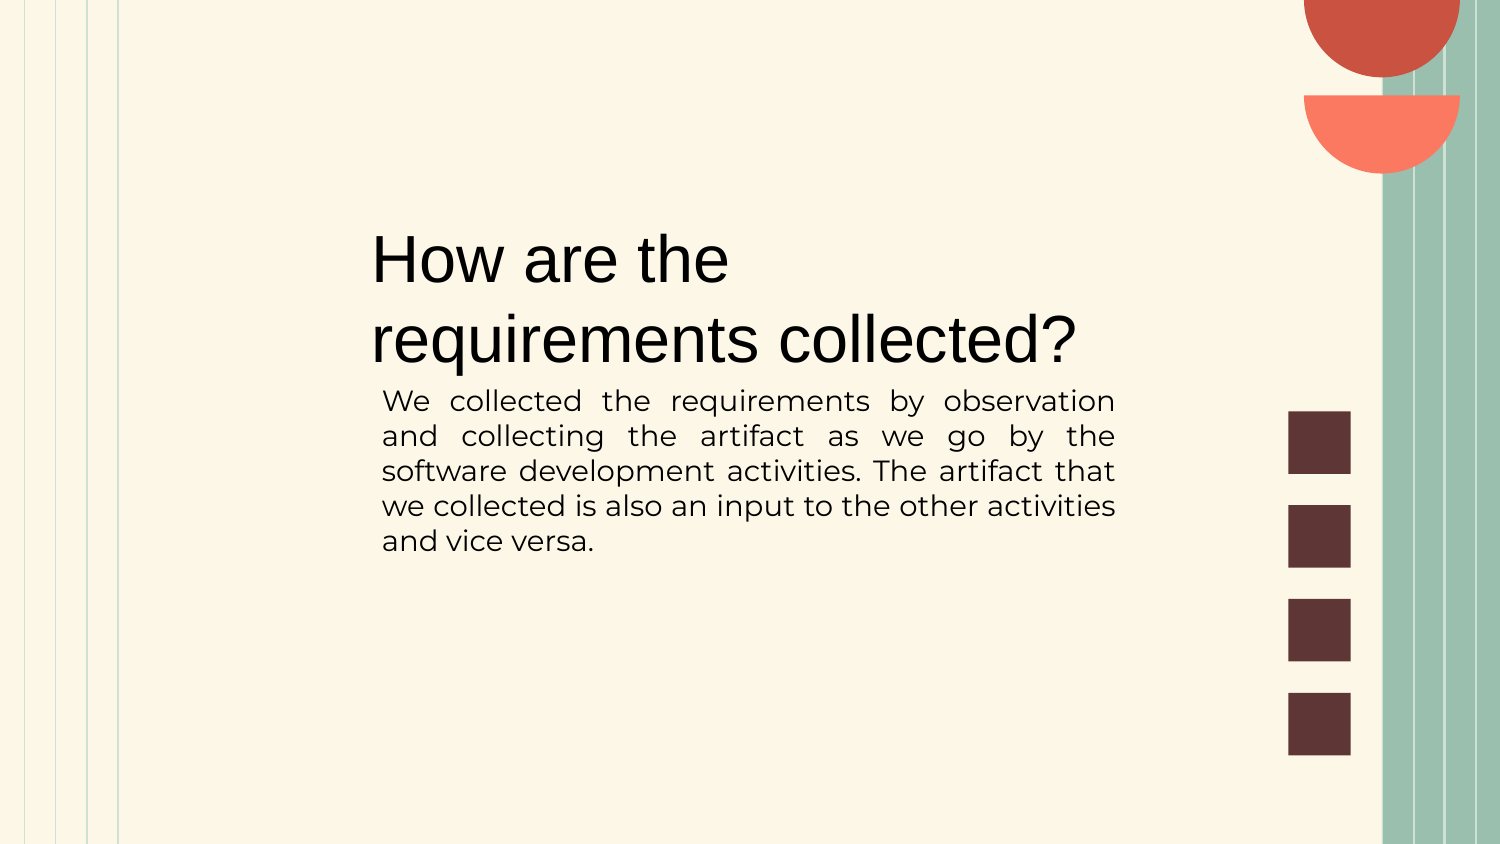

# How are the requirements collected?
We collected the requirements by observation and collecting the artifact as we go by the software development activities. The artifact that we collected is also an input to the other activities and vice versa.